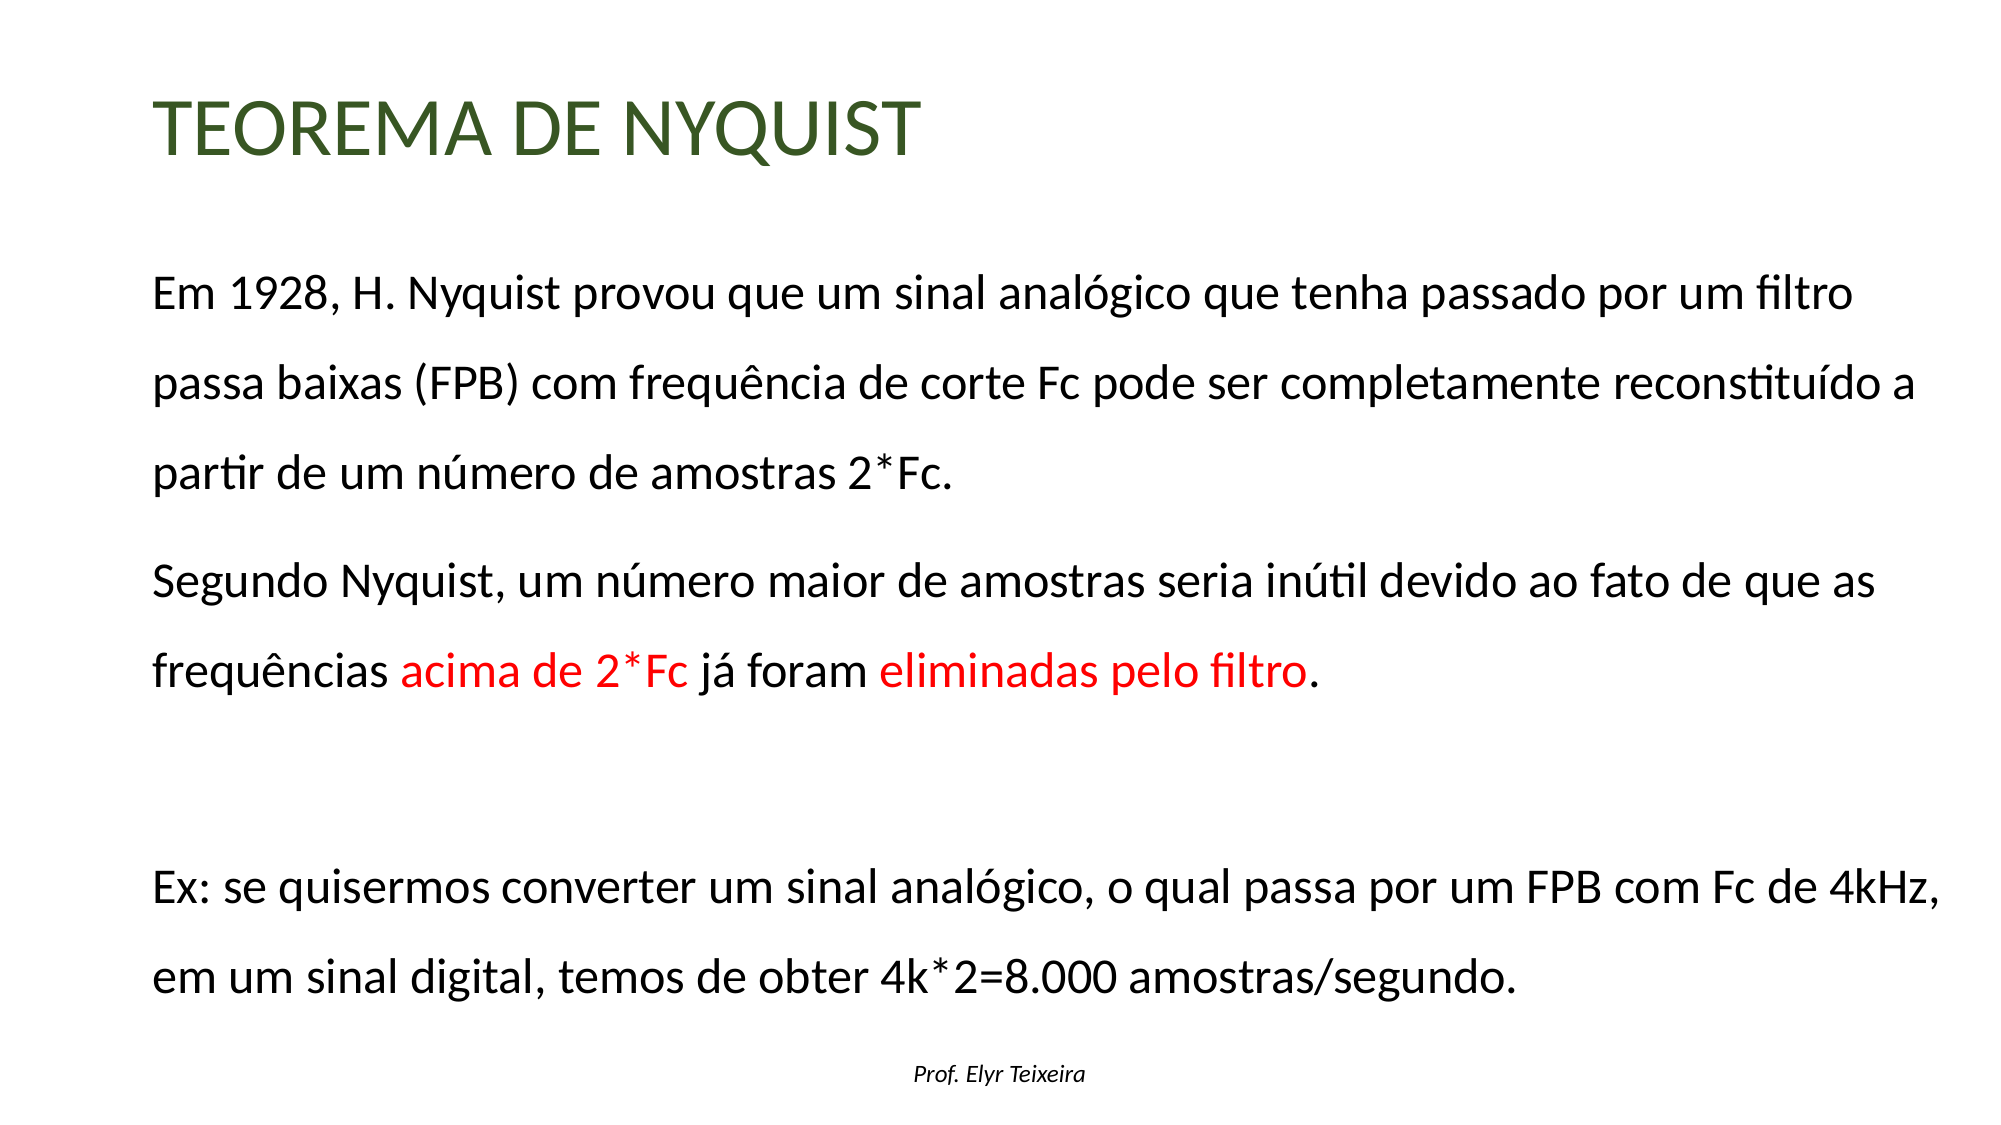

# Teorema de nyquist
Em 1928, H. Nyquist provou que um sinal analógico que tenha passado por um filtro passa baixas (FPB) com frequência de corte Fc pode ser completamente reconstituído a partir de um número de amostras 2*Fc.
Segundo Nyquist, um número maior de amostras seria inútil devido ao fato de que as frequências acima de 2*Fc já foram eliminadas pelo filtro.

Ex: se quisermos converter um sinal analógico, o qual passa por um FPB com Fc de 4kHz, em um sinal digital, temos de obter 4k*2=8.000 amostras/segundo.